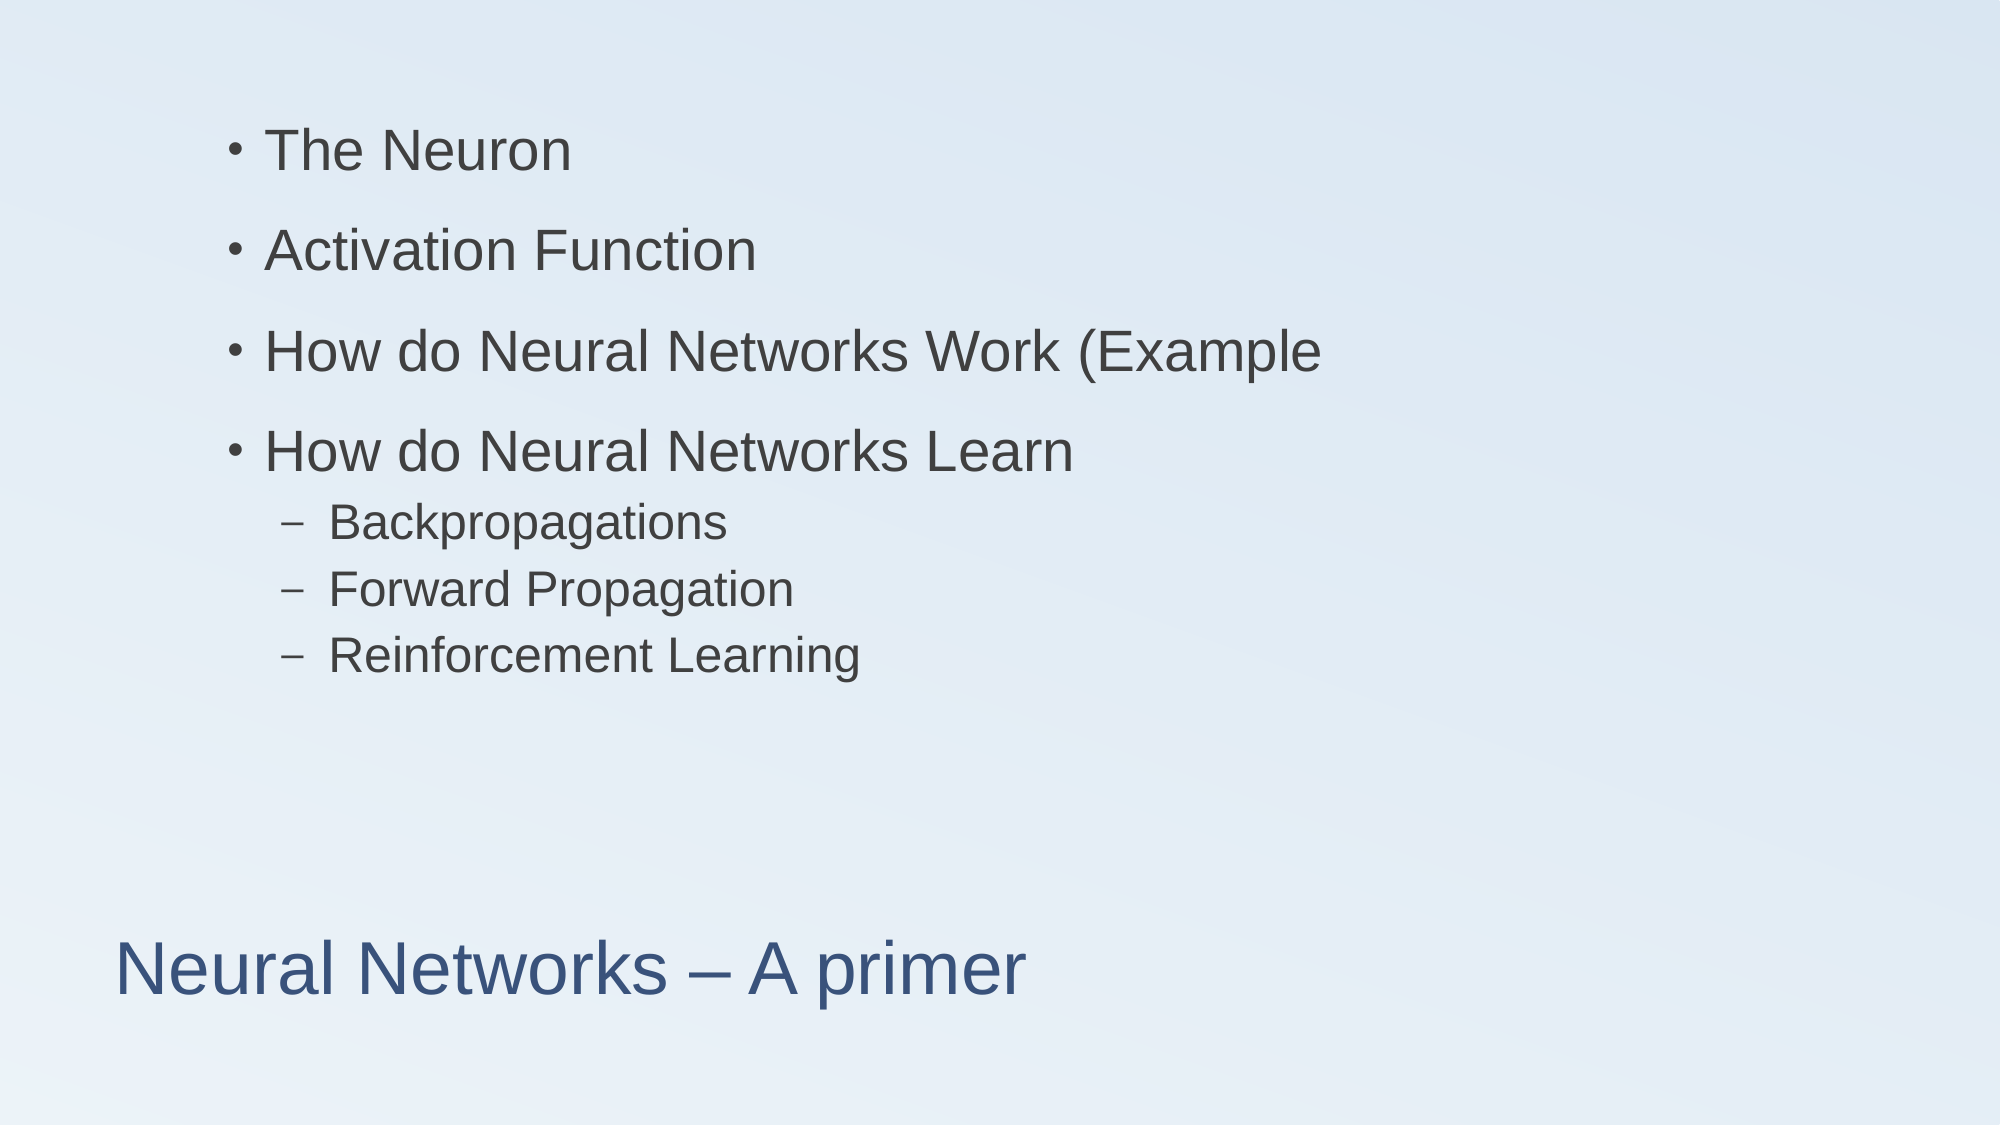

The Neuron
Activation Function
How do Neural Networks Work (Example
How do Neural Networks Learn
Backpropagations
Forward Propagation
Reinforcement Learning
# Neural Networks – A primer